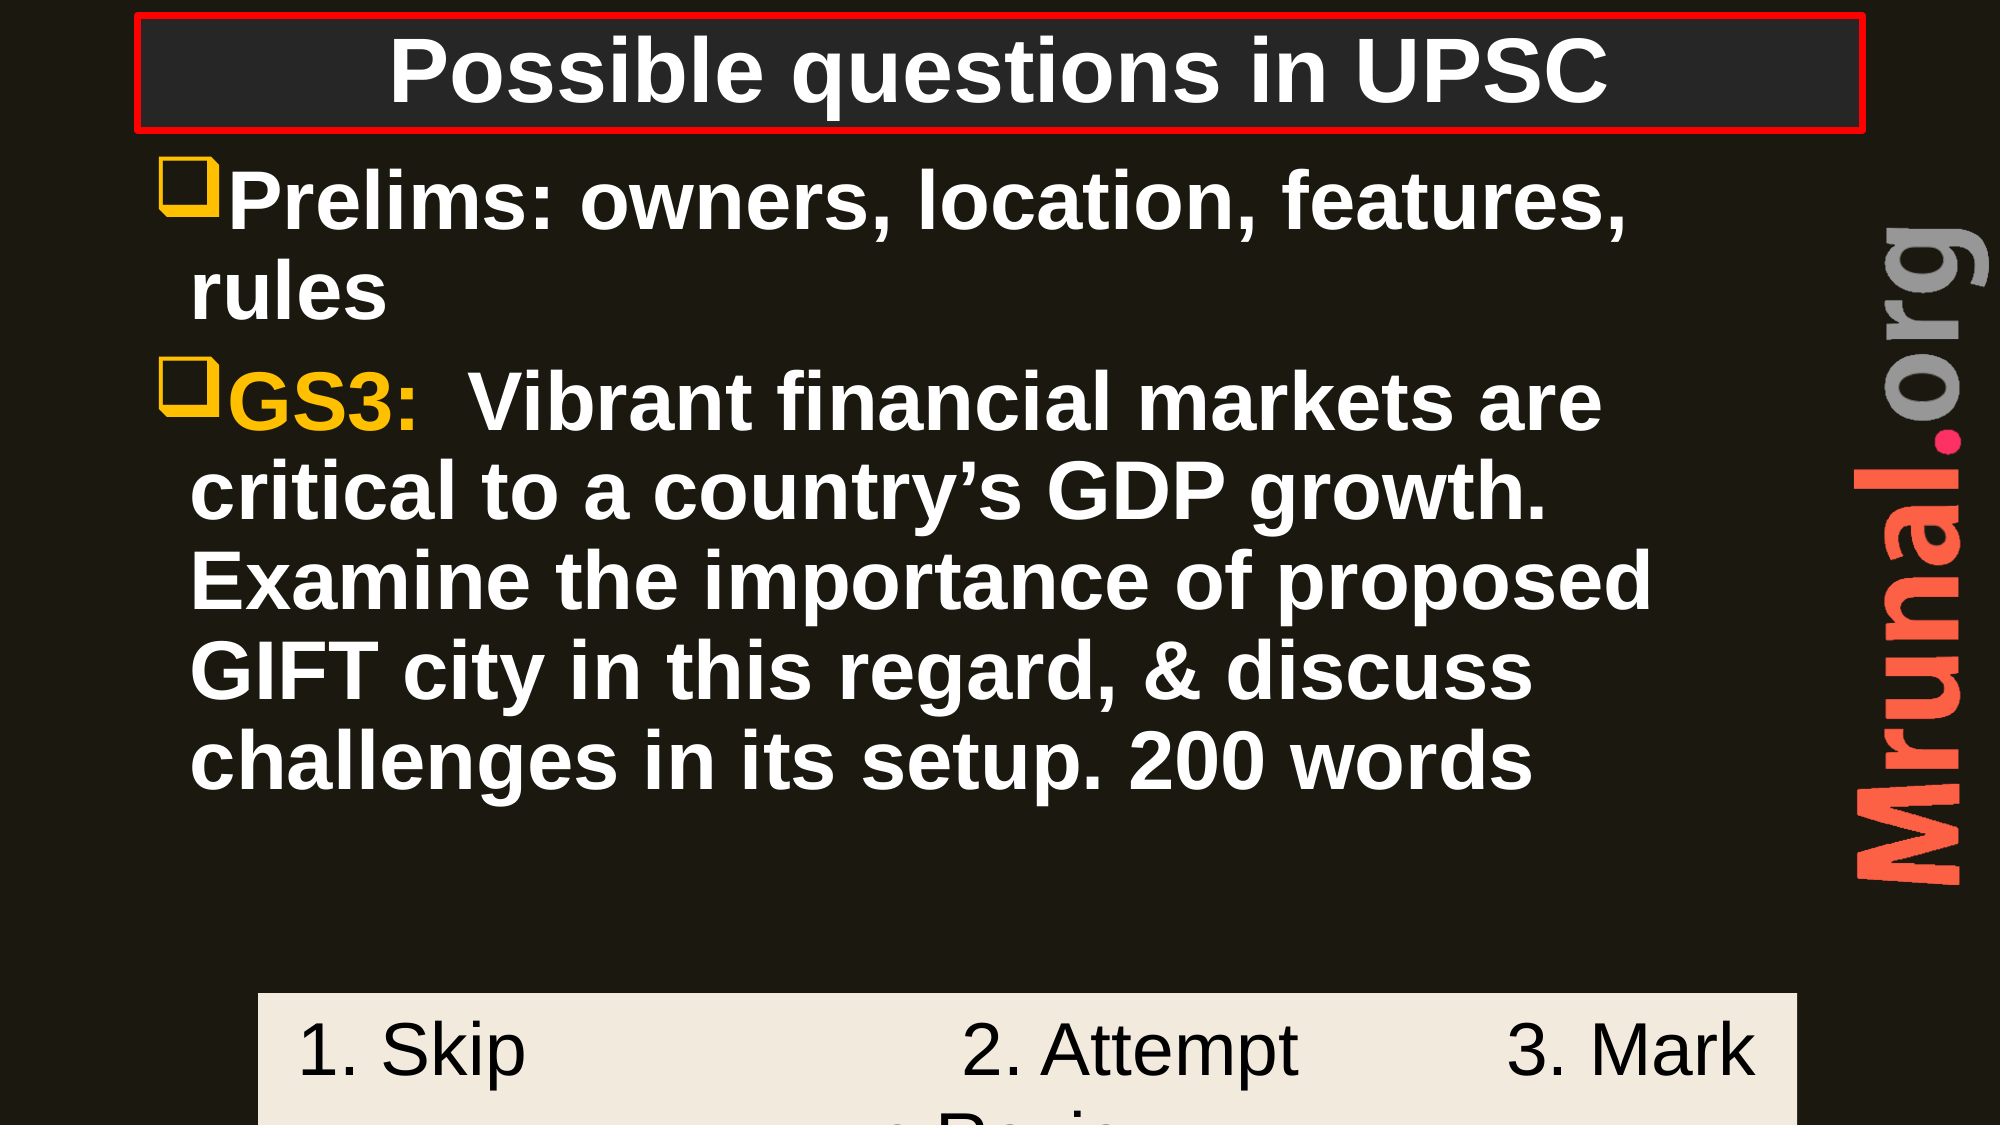

# Possible questions in UPSC
Prelims: owners, location, features, rules
GS3:  Vibrant financial markets are critical to a country’s GDP growth. Examine the importance of proposed GIFT city in this regard, & discuss challenges in its setup. 200 words